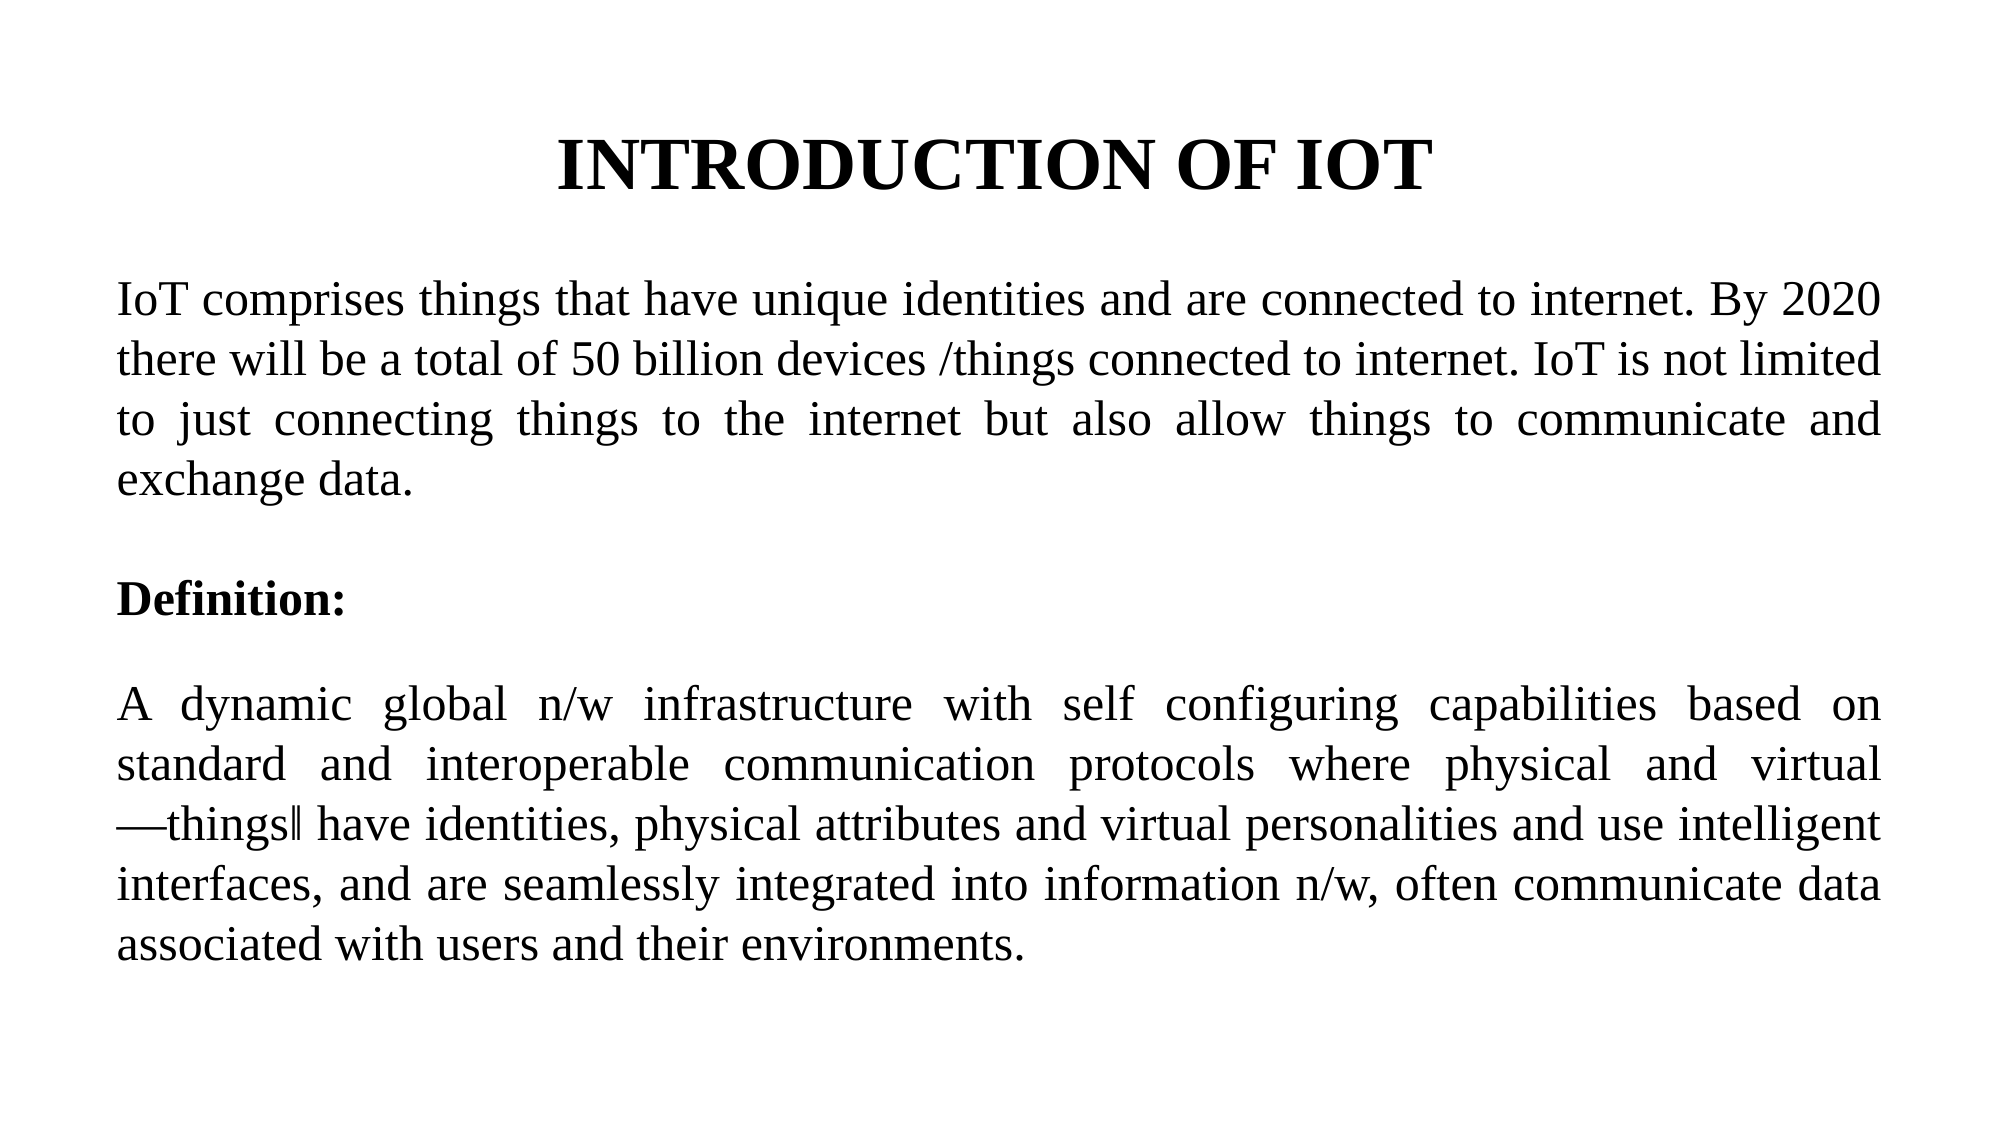

INTRODUCTION OF IOT

IoT comprises things that have unique identities and are connected to internet. By 2020 there will be a total of 50 billion devices /things connected to internet. IoT is not limited to just connecting things to the internet but also allow things to communicate and exchange data.

Definition:

A dynamic global n/w infrastructure with self configuring capabilities based on standard and interoperable communication protocols where physical and virtual ―things‖ have identities, physical attributes and virtual personalities and use intelligent interfaces, and are seamlessly integrated into information n/w, often communicate data associated with users and their environments.